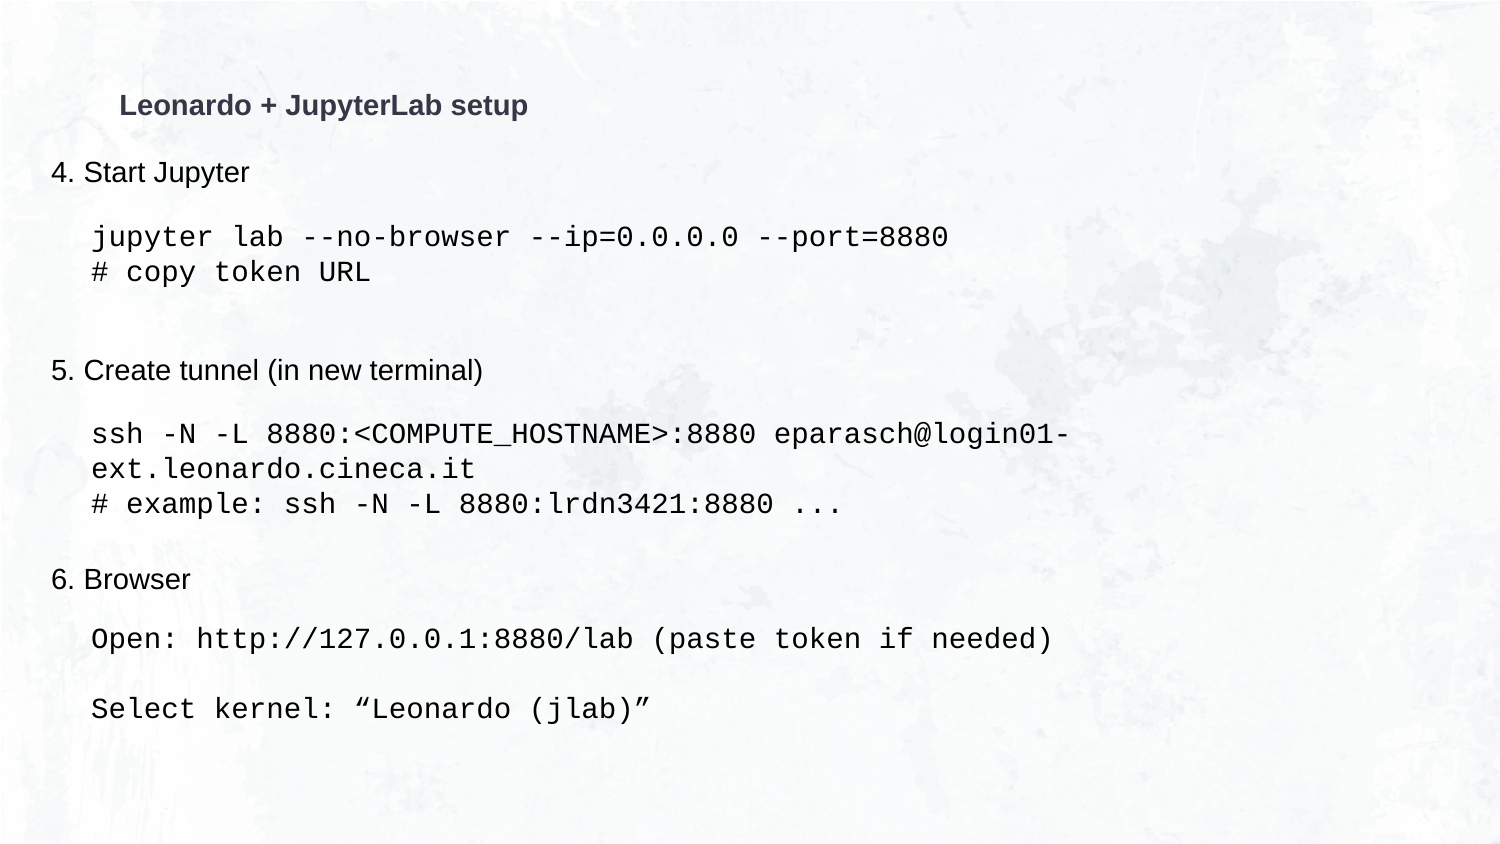

# Leonardo + JupyterLab setup
4. Start Jupyter
jupyter lab --no-browser --ip=0.0.0.0 --port=8880
# copy token URL
5. Create tunnel (in new terminal)
ssh -N -L 8880:<COMPUTE_HOSTNAME>:8880 eparasch@login01-ext.leonardo.cineca.it
# example: ssh -N -L 8880:lrdn3421:8880 ...
6. Browser
Open: http://127.0.0.1:8880/lab (paste token if needed)

Select kernel: “Leonardo (jlab)”